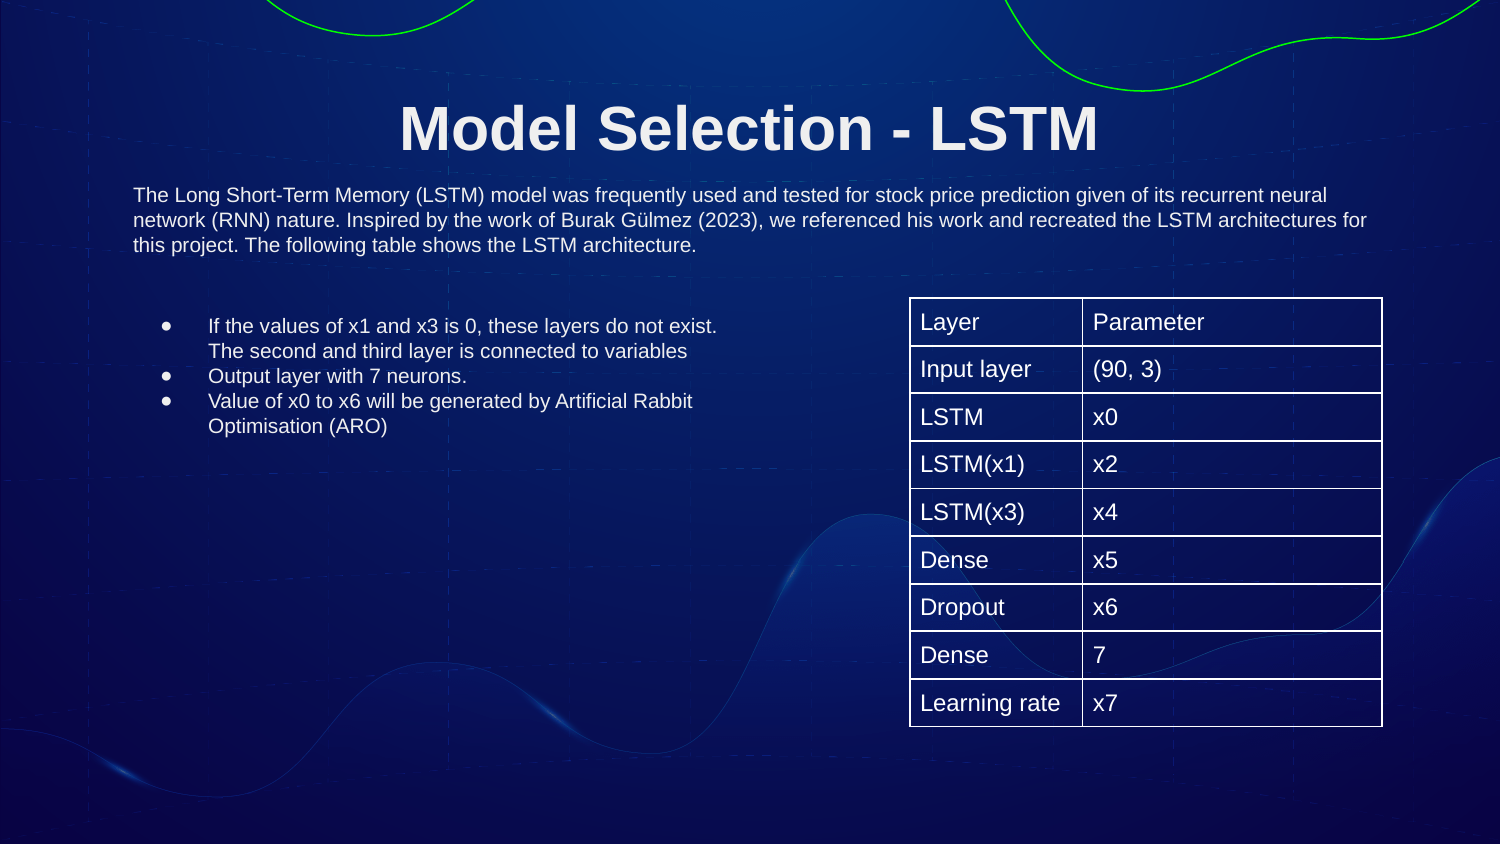

# Model Selection - LSTM
The Long Short-Term Memory (LSTM) model was frequently used and tested for stock price prediction given of its recurrent neural network (RNN) nature. Inspired by the work of Burak Gülmez (2023), we referenced his work and recreated the LSTM architectures for this project. The following table shows the LSTM architecture.

If the values of x1 and x3 is 0, these layers do not exist. The second and third layer is connected to variables
Output layer with 7 neurons.
Value of x0 to x6 will be generated by Artificial Rabbit Optimisation (ARO)
| Layer | Parameter |
| --- | --- |
| Input layer | (90, 3) |
| LSTM | x0 |
| LSTM(x1) | x2 |
| LSTM(x3) | x4 |
| Dense | x5 |
| Dropout | x6 |
| Dense | 7 |
| Learning rate | x7 |